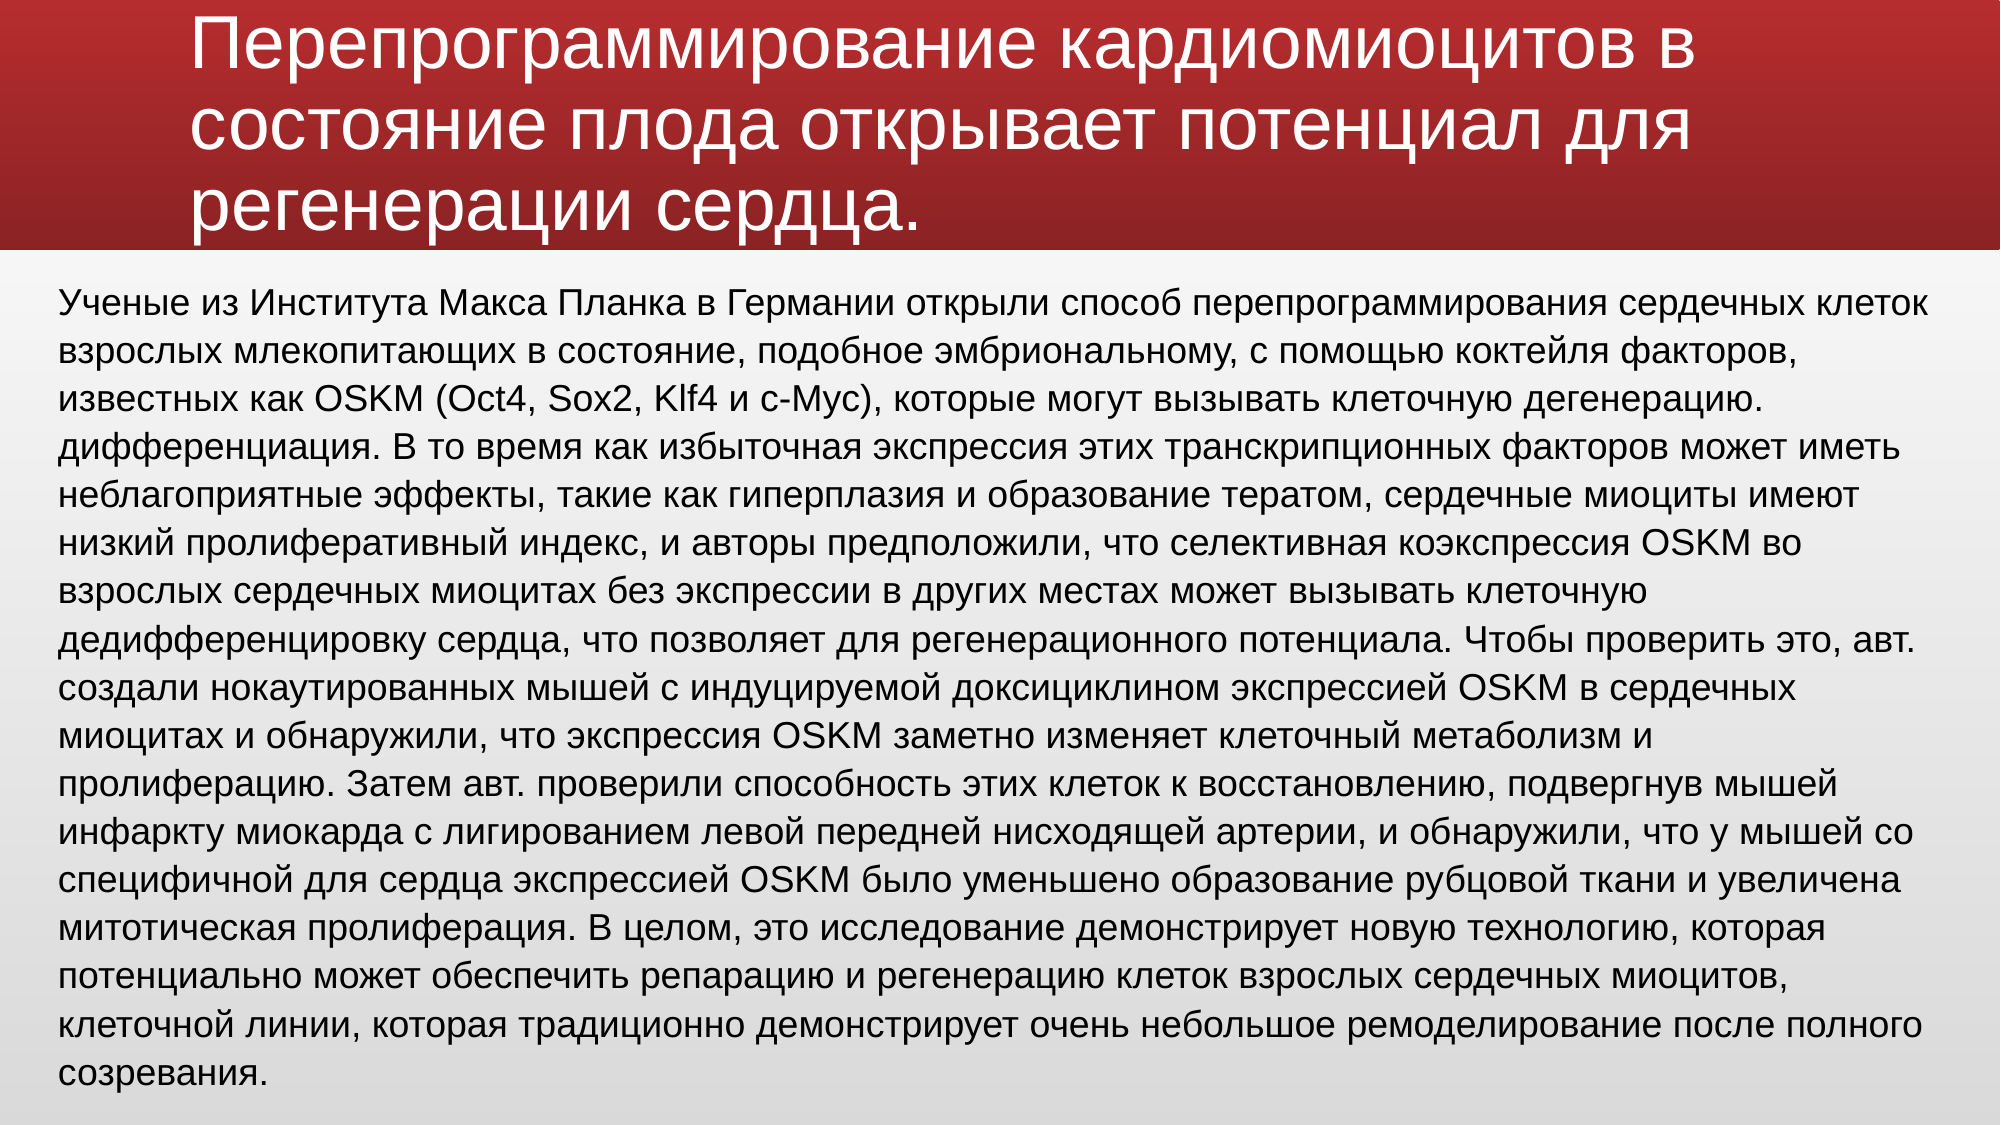

# Перепрограммирование кардиомиоцитов в состояние плода открывает потенциал для регенерации сердца.
Ученые из Института Макса Планка в Германии открыли способ перепрограммирования сердечных клеток взрослых млекопитающих в состояние, подобное эмбриональному, с помощью коктейля факторов, известных как OSKM (Oct4, Sox2, Klf4 и c-Myc), которые могут вызывать клеточную дегенерацию. дифференциация. В то время как избыточная экспрессия этих транскрипционных факторов может иметь неблагоприятные эффекты, такие как гиперплазия и образование тератом, сердечные миоциты имеют низкий пролиферативный индекс, и авторы предположили, что селективная коэкспрессия OSKM во взрослых сердечных миоцитах без экспрессии в других местах может вызывать клеточную дедифференцировку сердца, что позволяет для регенерационного потенциала. Чтобы проверить это, авт. создали нокаутированных мышей с индуцируемой доксициклином экспрессией OSKM в сердечных миоцитах и обнаружили, что экспрессия OSKM заметно изменяет клеточный метаболизм и пролиферацию. Затем авт. проверили способность этих клеток к восстановлению, подвергнув мышей инфаркту миокарда с лигированием левой передней нисходящей артерии, и обнаружили, что у мышей со специфичной для сердца экспрессией OSKM было уменьшено образование рубцовой ткани и увеличена митотическая пролиферация. В целом, это исследование демонстрирует новую технологию, которая потенциально может обеспечить репарацию и регенерацию клеток взрослых сердечных миоцитов, клеточной линии, которая традиционно демонстрирует очень небольшое ремоделирование после полного созревания.